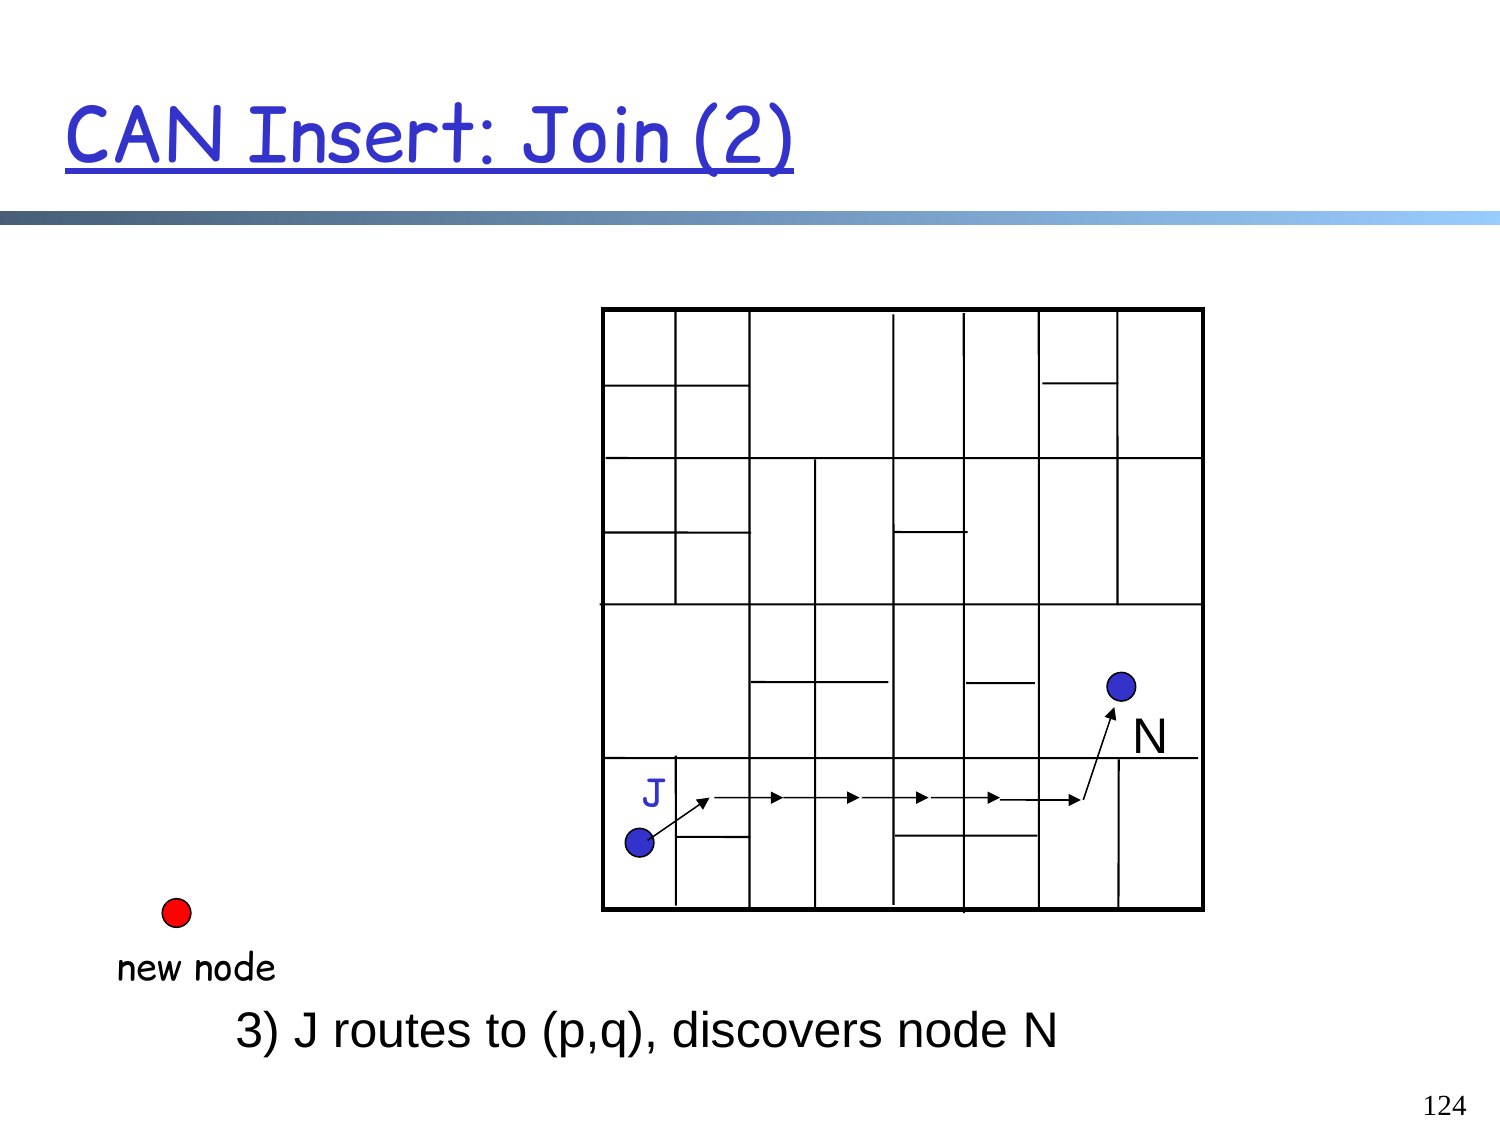

# CAN Insert: Join (2)

N

J

new node
3) J routes to (p,q), discovers node N
124